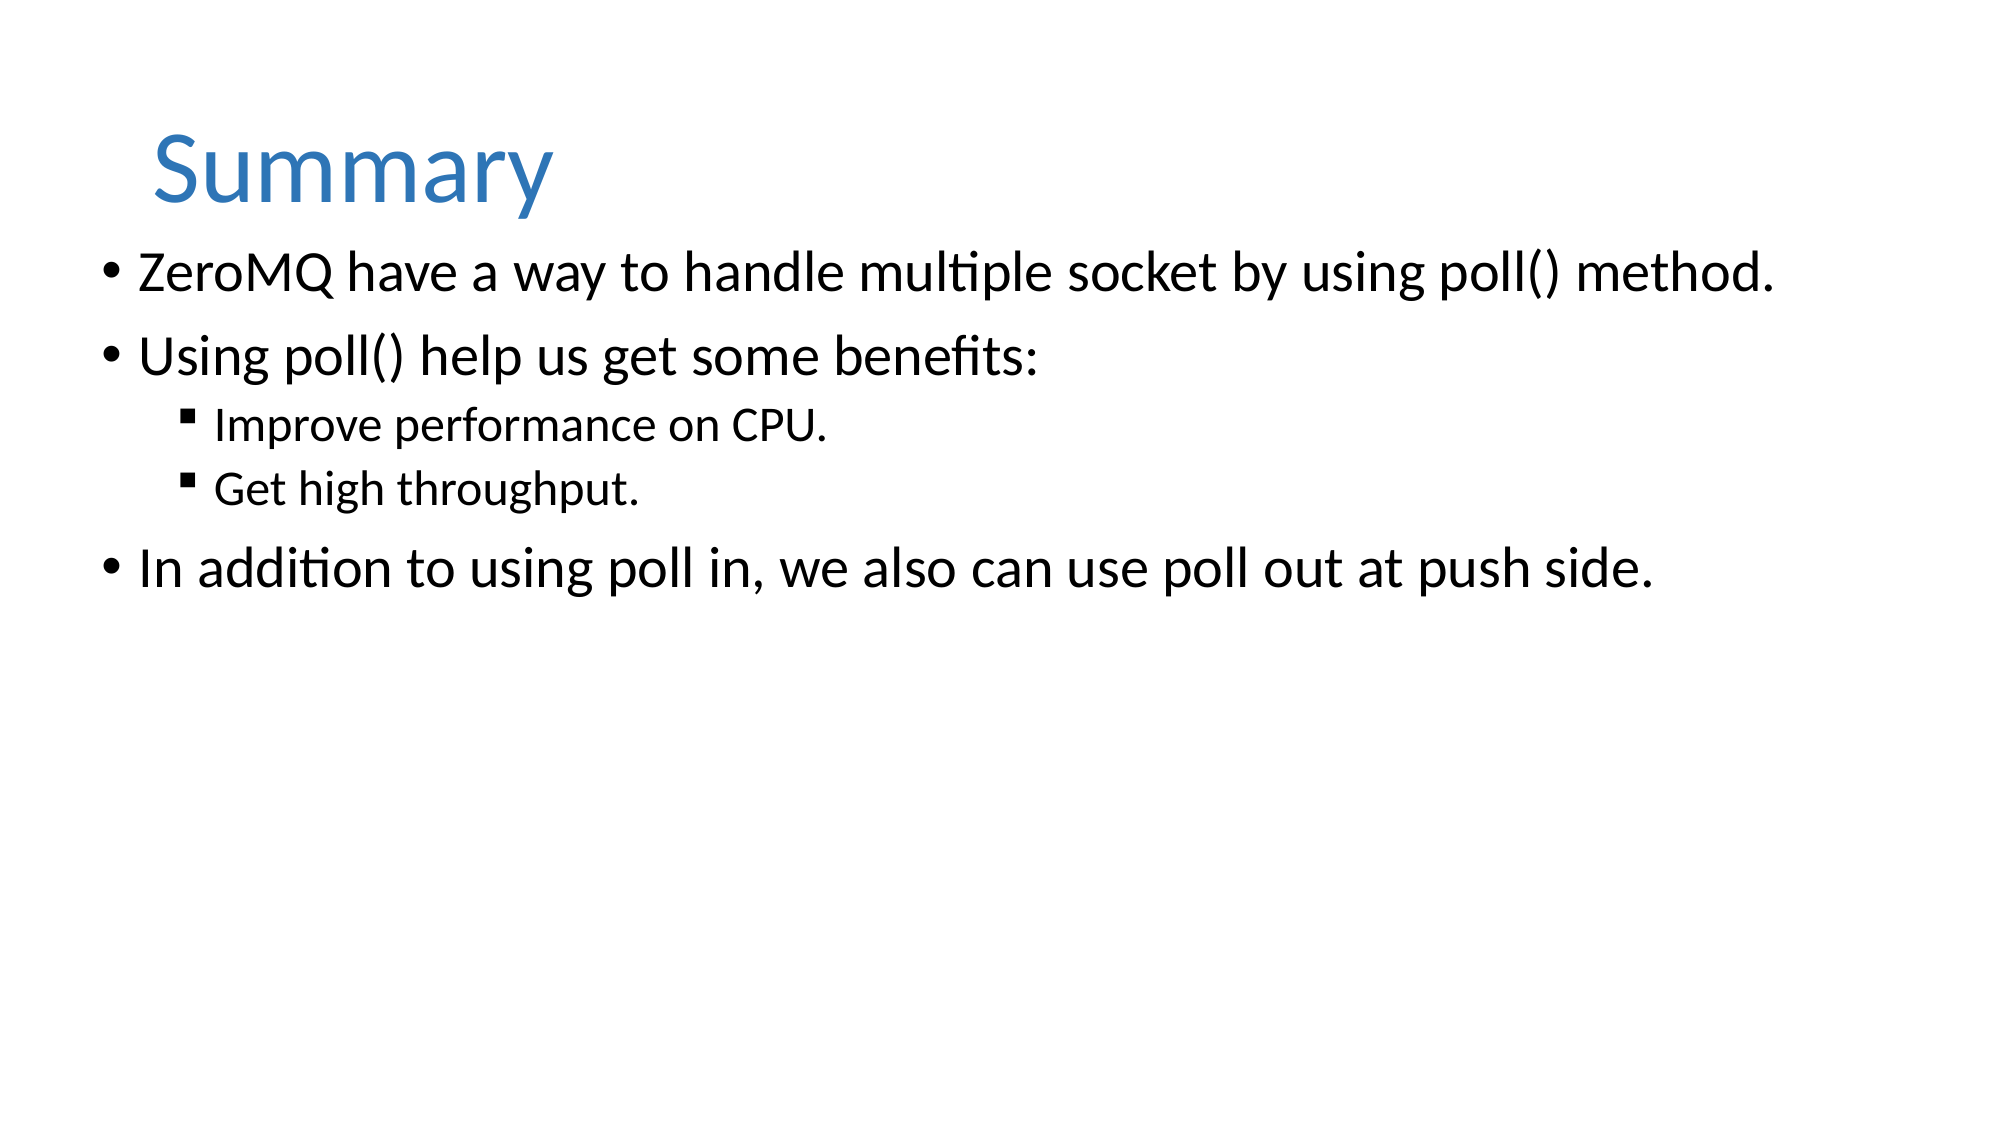

# Summary

ZeroMQ have a way to handle multiple socket by using poll() method.
Using poll() help us get some benefits:
Improve performance on CPU.
Get high throughput.
In addition to using poll in, we also can use poll out at push side.